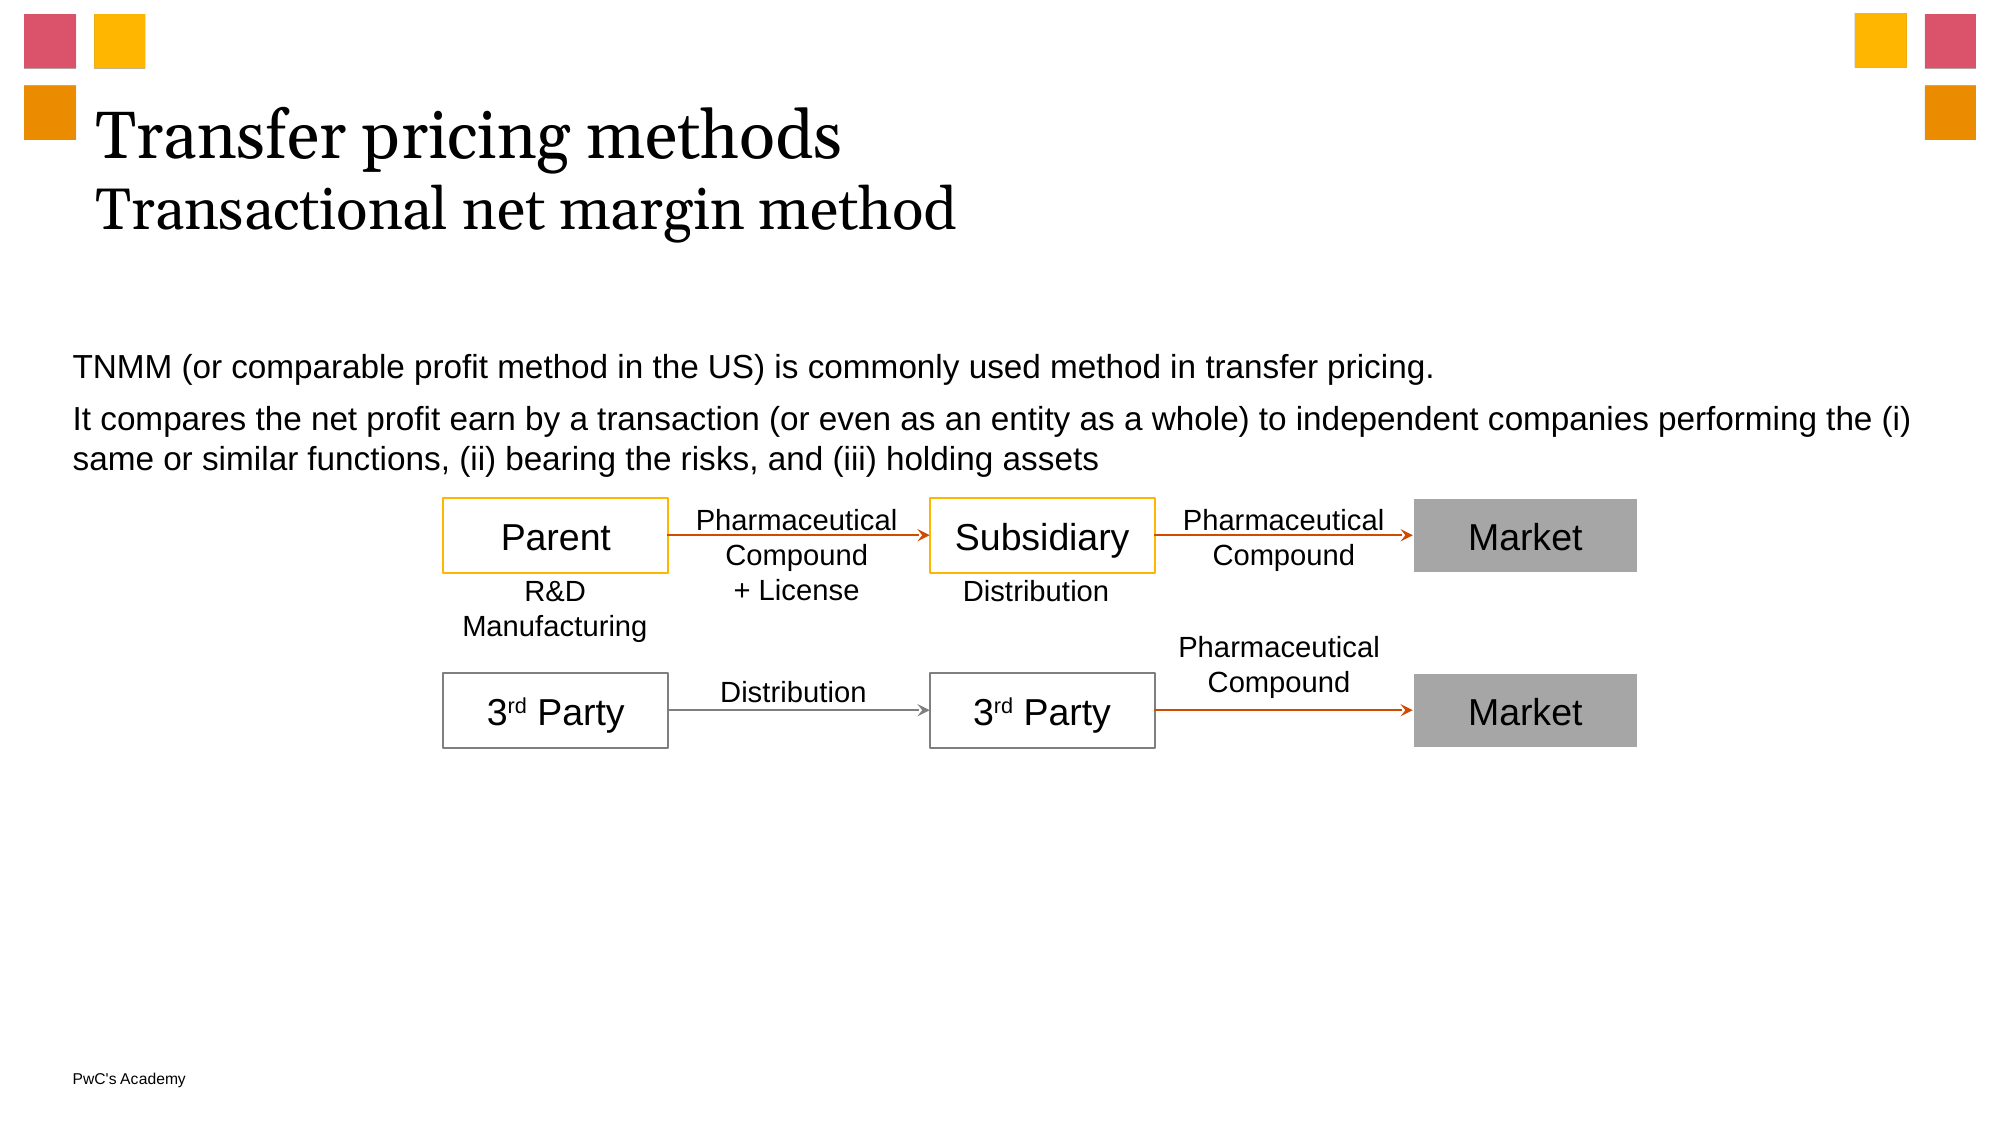

# Transfer pricing methods Transactional net margin method
TNMM (or comparable profit method in the US) is commonly used method in transfer pricing.
It compares the net profit earn by a transaction (or even as an entity as a whole) to independent companies performing the (i) same or similar functions, (ii) bearing the risks, and (iii) holding assets
Parent
Subsidiary
Market
Pharmaceutical
Compound
Pharmaceutical
Compound
+ License

R&D
Manufacturing
Distribution
Pharmaceutical
Compound

3rd Party
3rd Party
Market
Distribution
Arm’s length
price